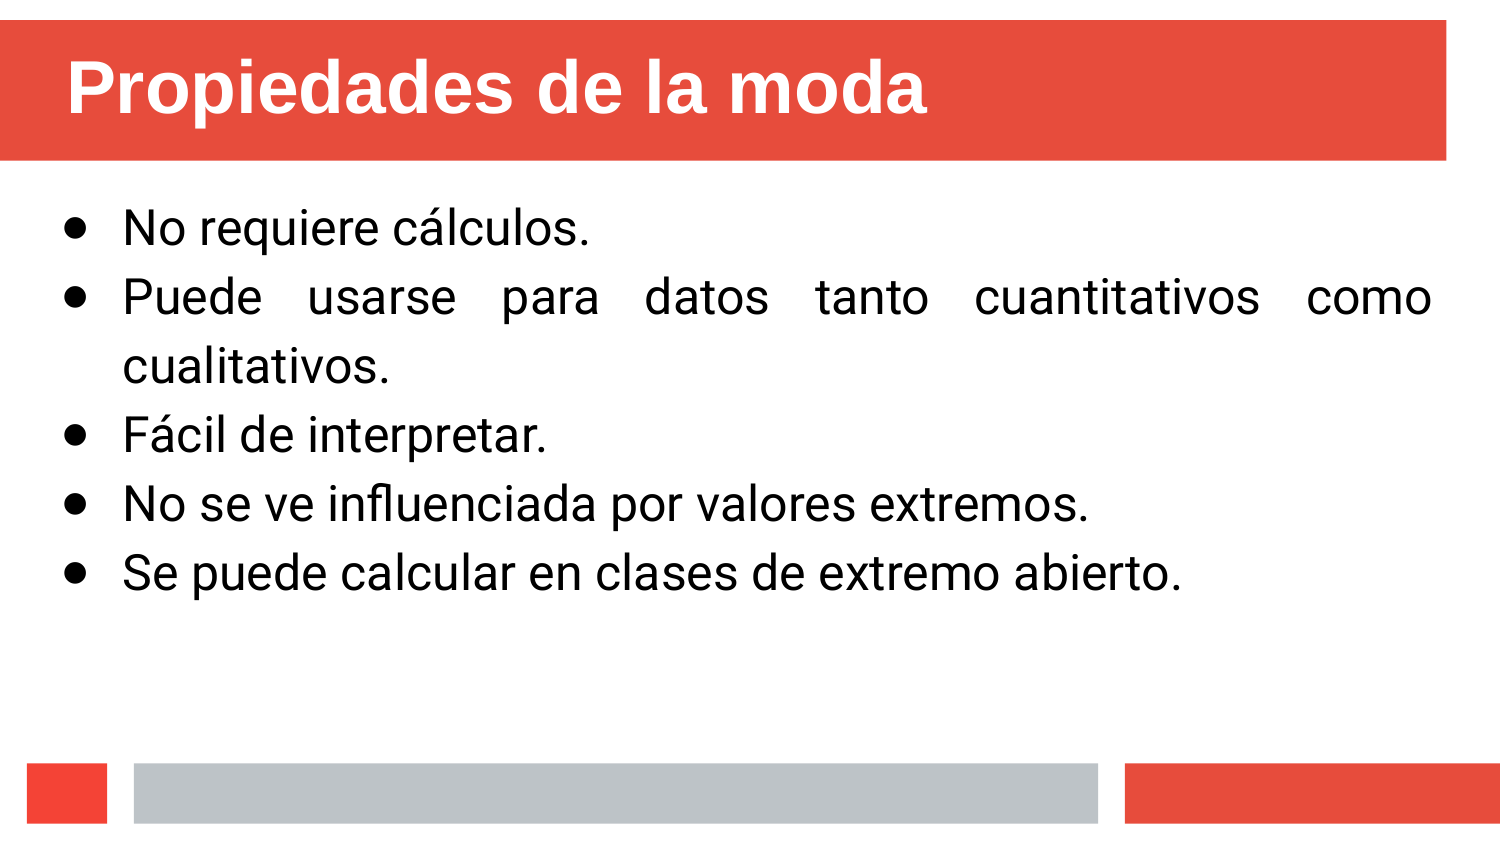

# Propiedades de la moda
No requiere cálculos.
Puede usarse para datos tanto cuantitativos como cualitativos.
Fácil de interpretar.
No se ve influenciada por valores extremos.
Se puede calcular en clases de extremo abierto.